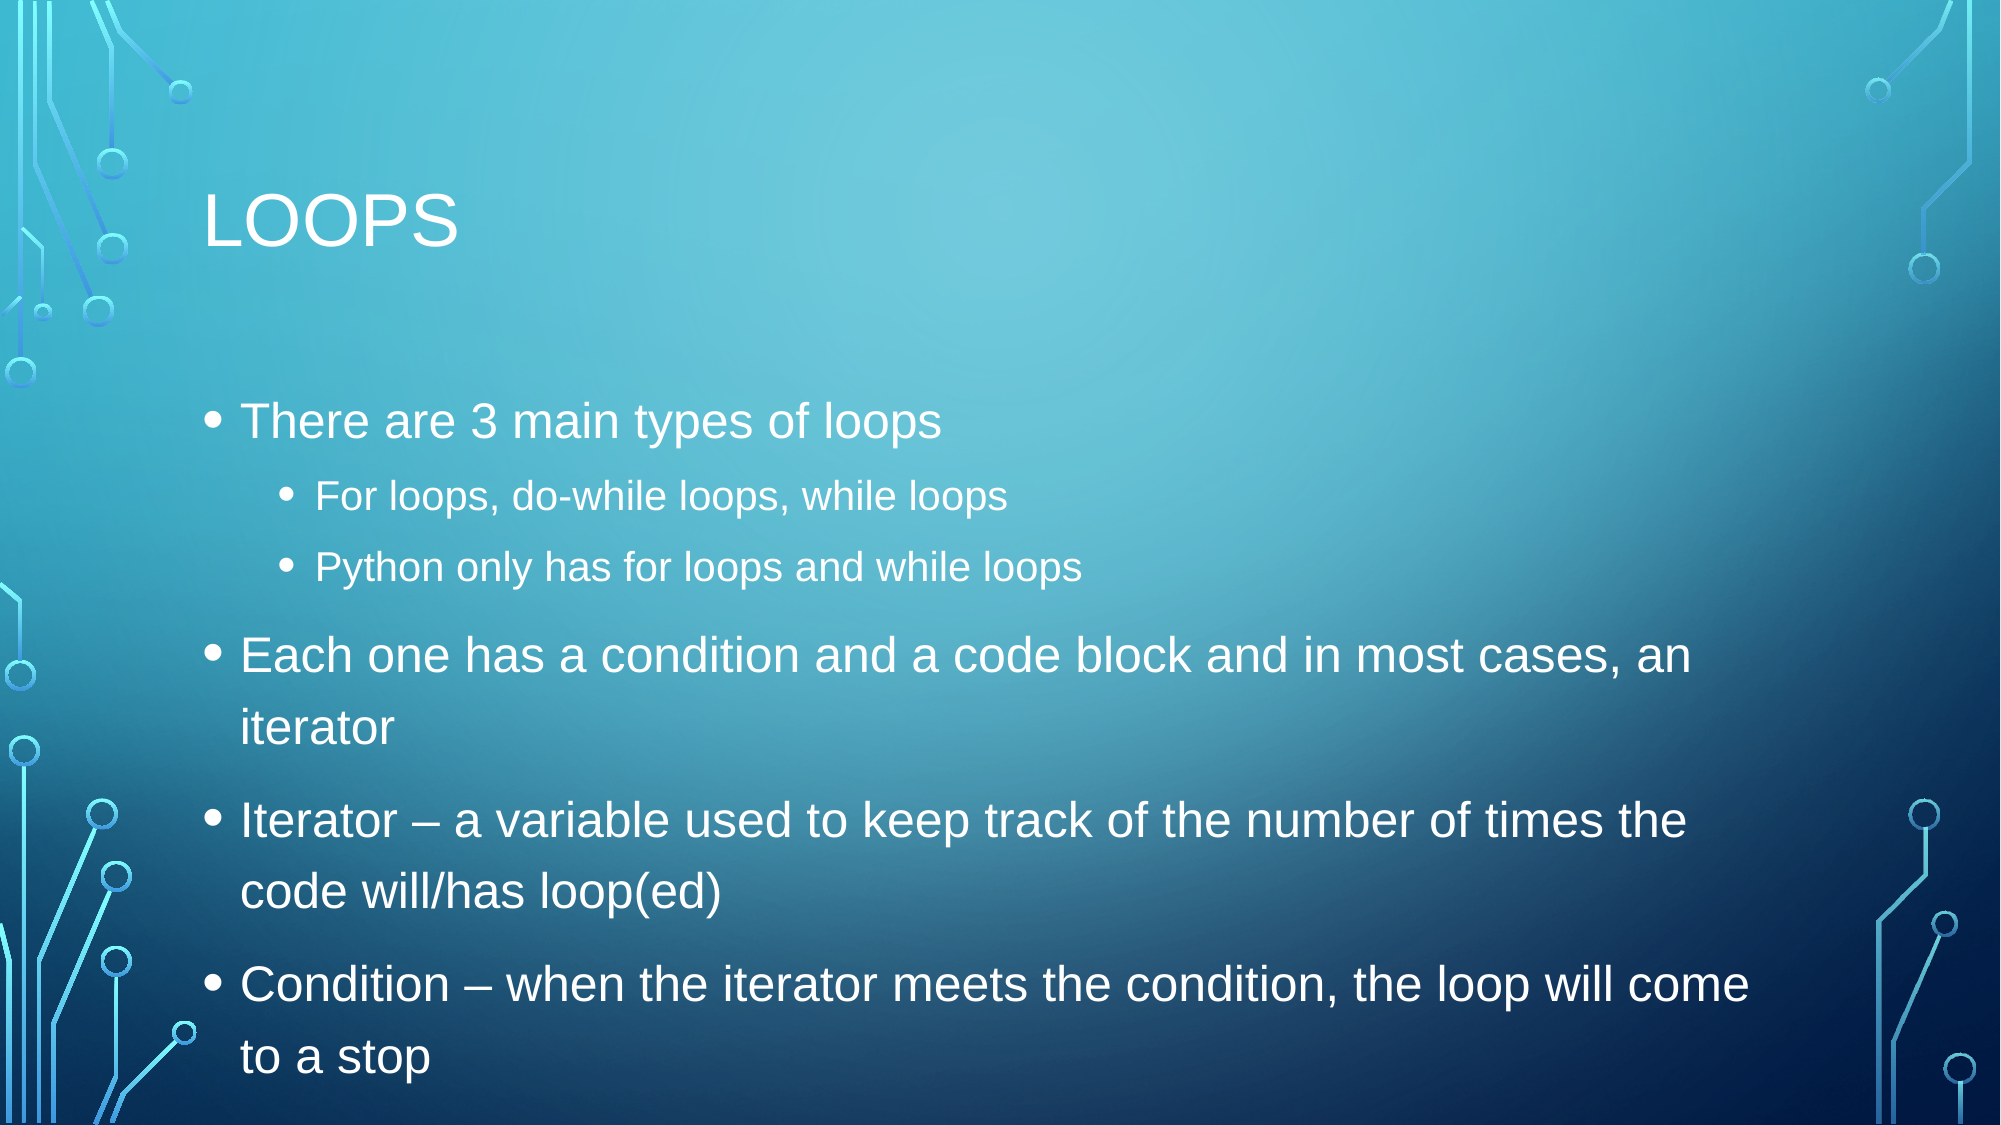

# LOOPS
There are 3 main types of loops
For loops, do-while loops, while loops
Python only has for loops and while loops
Each one has a condition and a code block and in most cases, an iterator
Iterator – a variable used to keep track of the number of times the code will/has loop(ed)
Condition – when the iterator meets the condition, the loop will come to a stop